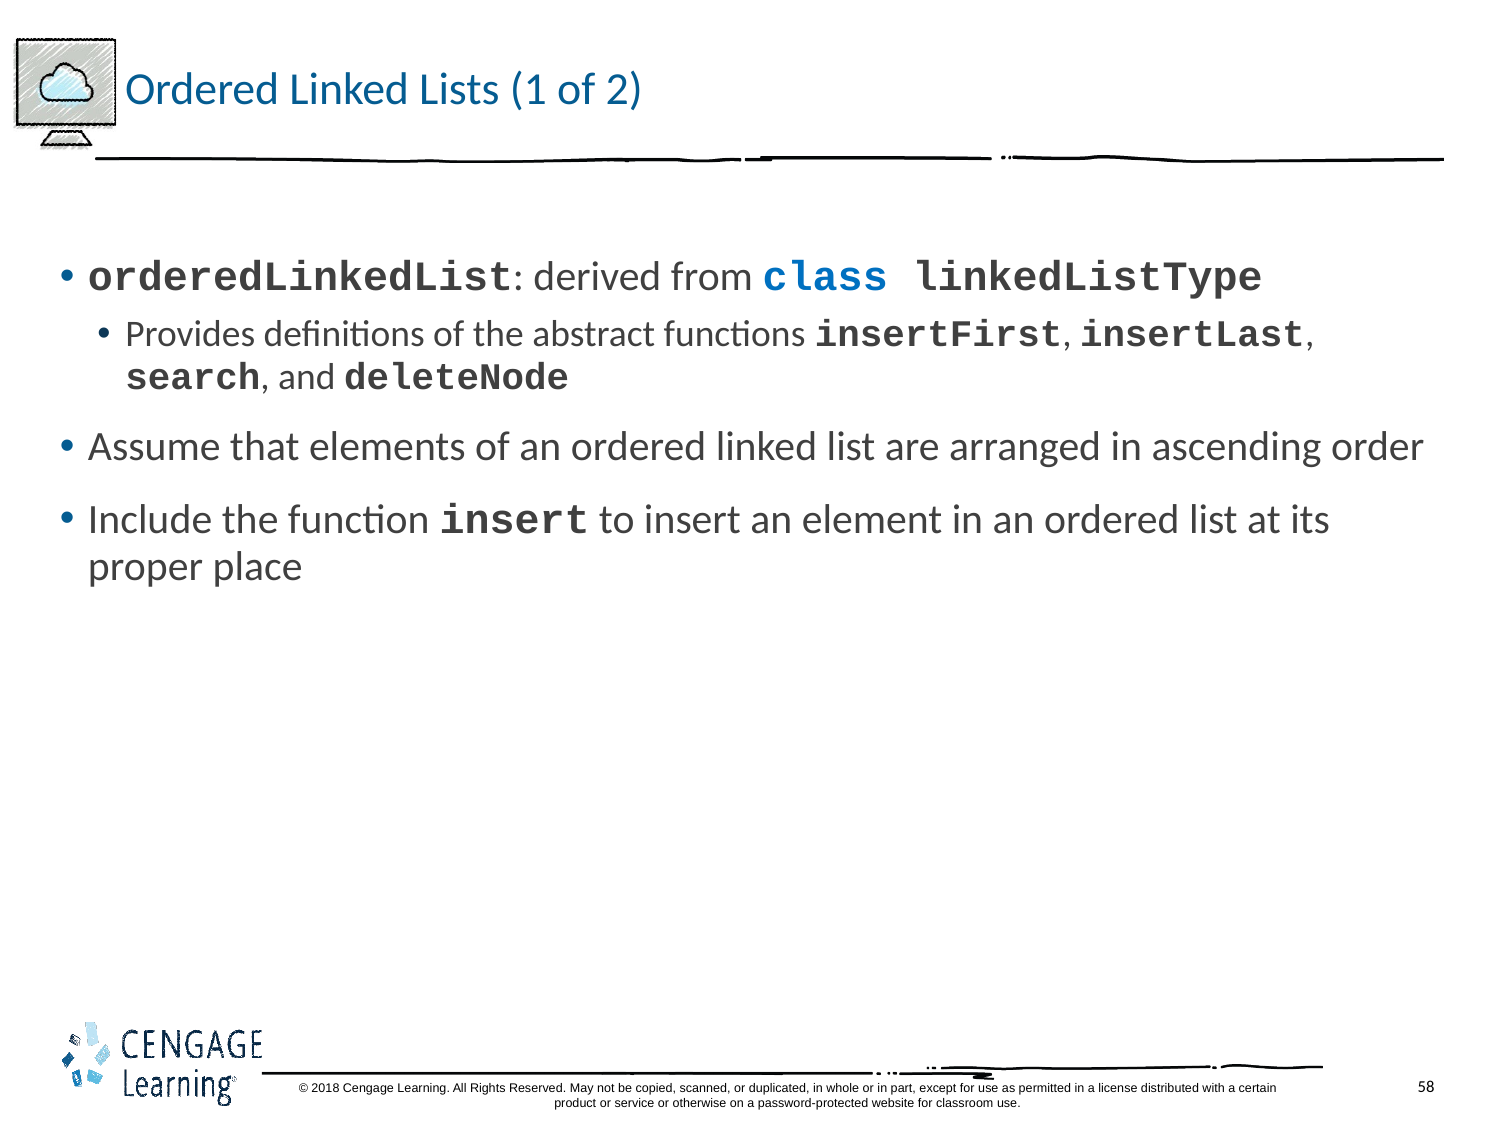

# Ordered Linked Lists (1 of 2)
orderedLinkedList: derived from class linkedListType
Provides definitions of the abstract functions insertFirst, insertLast, search, and deleteNode
Assume that elements of an ordered linked list are arranged in ascending order
Include the function insert to insert an element in an ordered list at its proper place